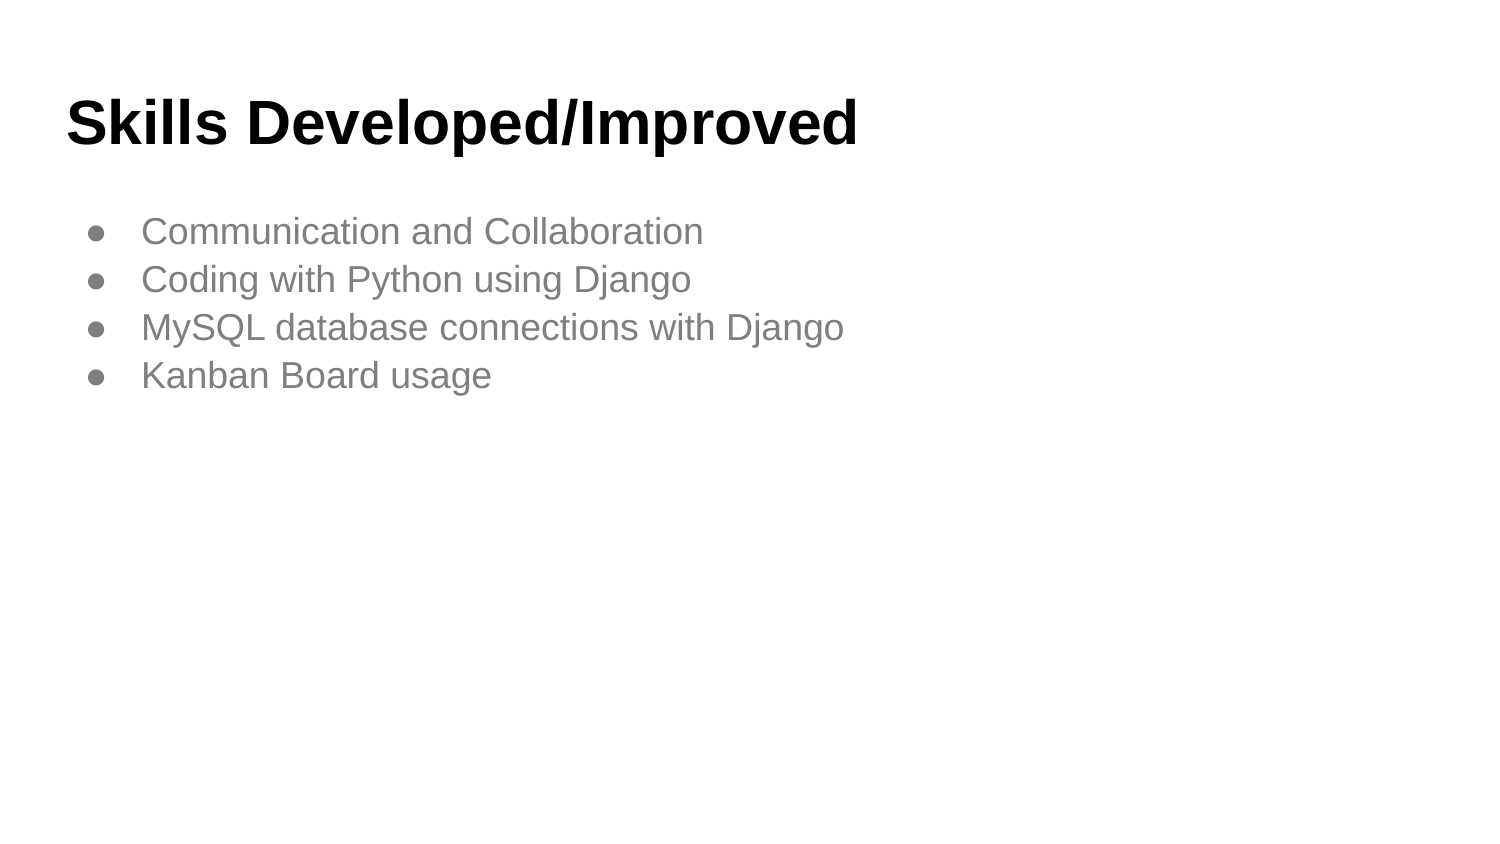

# Skills Developed/Improved
Communication and Collaboration
Coding with Python using Django
MySQL database connections with Django
Kanban Board usage